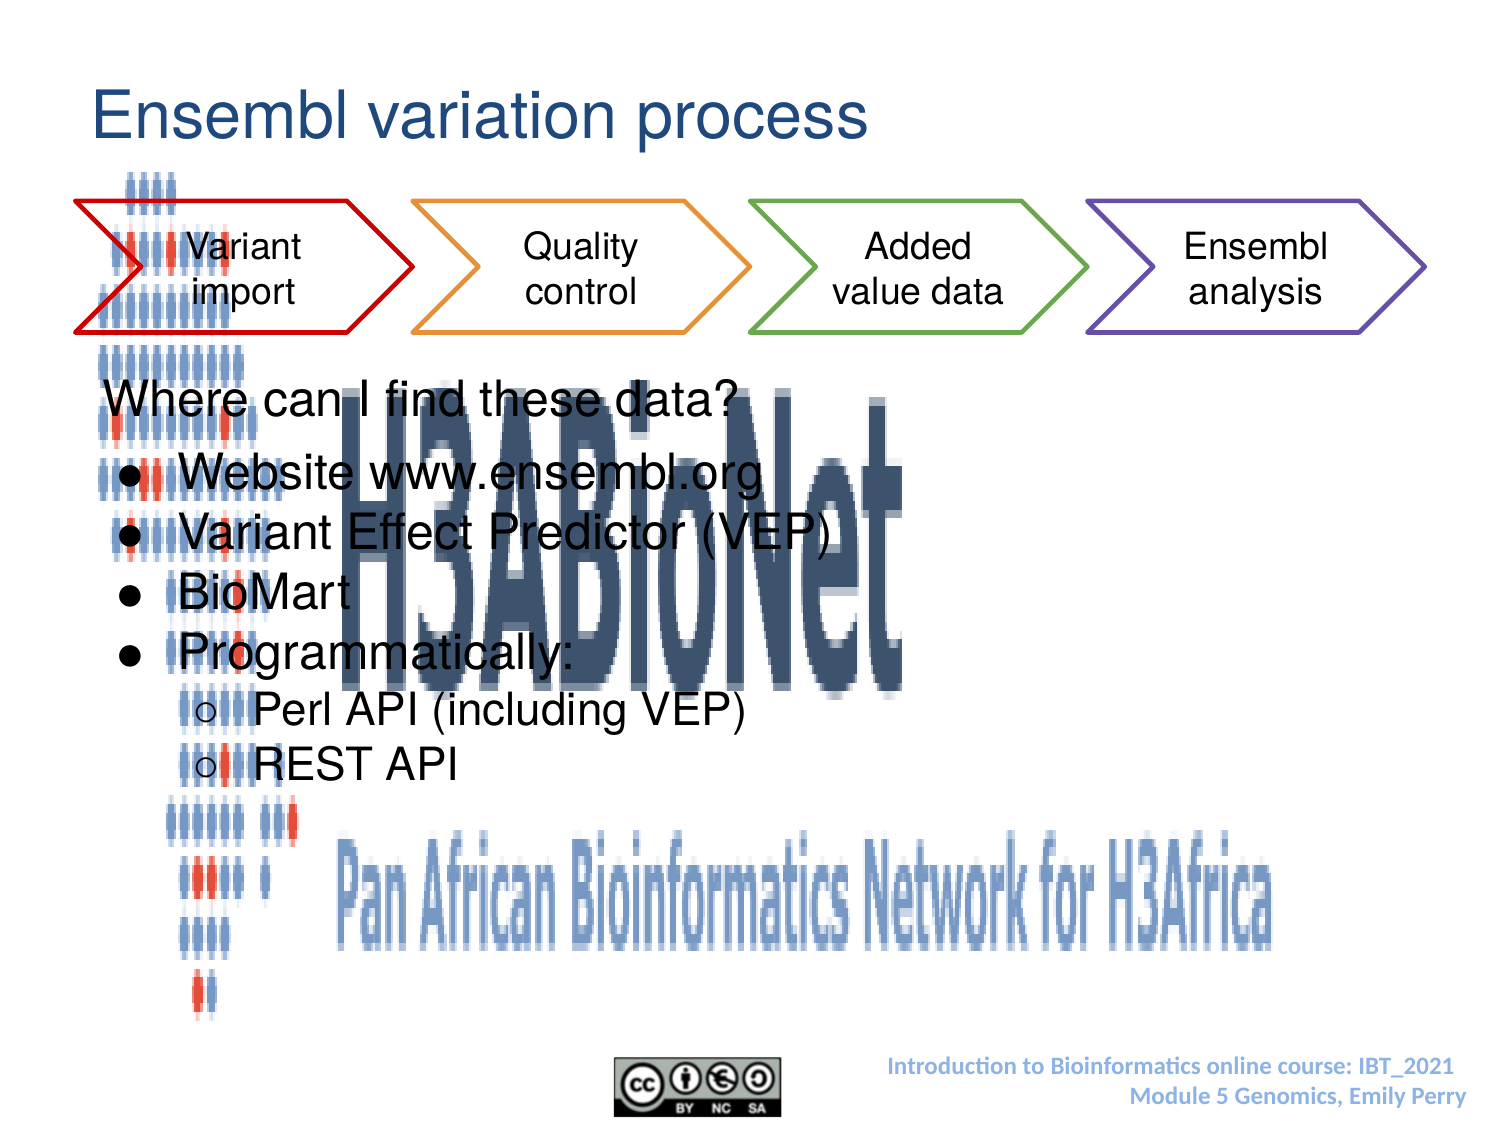

# Ensembl variation process
Variant import
Quality control
Added value data
Ensembl analysis
Where can I find these data?
Website www.ensembl.org
Variant Effect Predictor (VEP)
BioMart
Programmatically:
Perl API (including VEP)
REST API